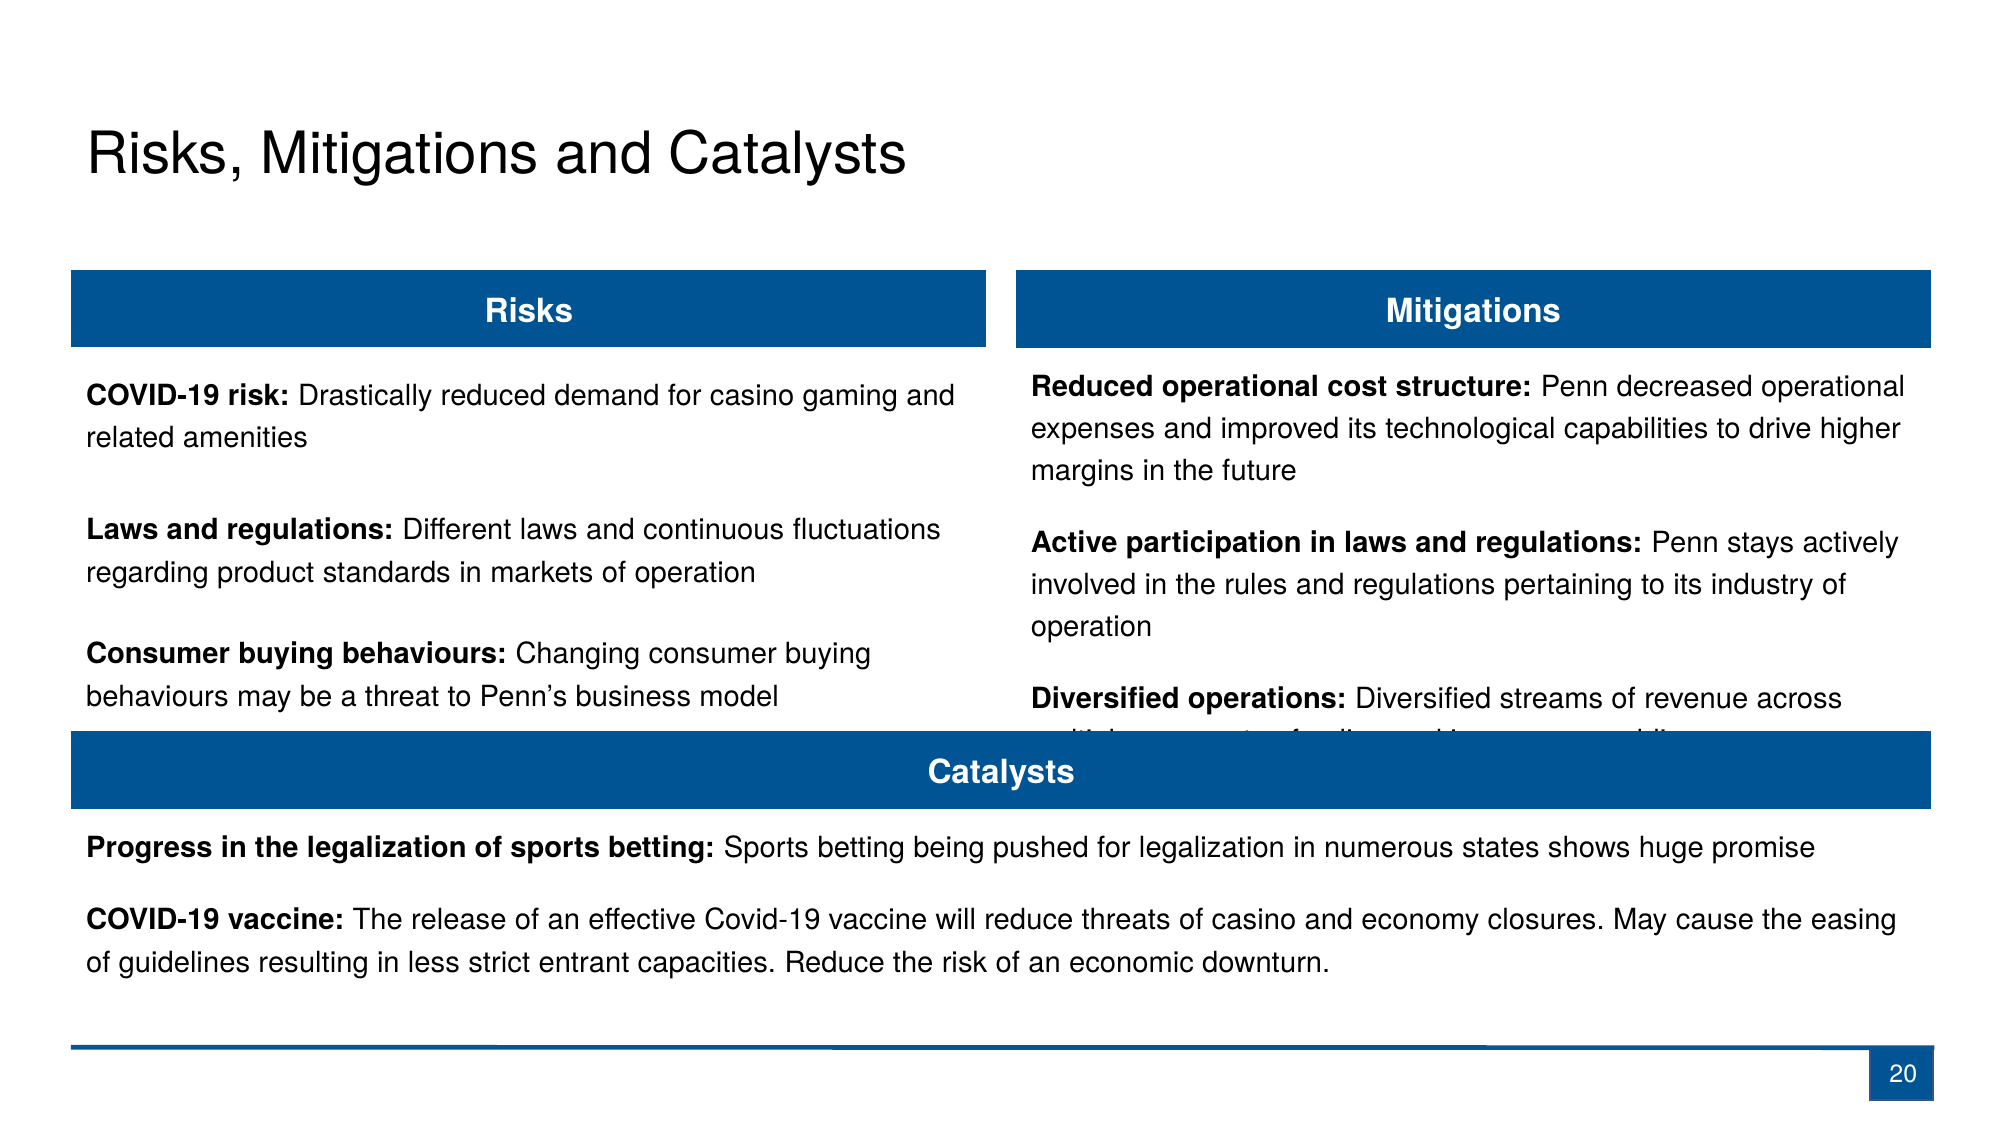

Risks, Mitigations and Catalysts
| Risks |
| --- |
| COVID-19 risk: Drastically reduced demand for casino gaming and related amenities |
| Laws and regulations: Different laws and continuous fluctuations regarding product standards in markets of operation |
| Consumer buying behaviours: Changing consumer buying behaviours may be a threat to Penn’s business model |
| Mitigations |
| --- |
| Reduced operational cost structure: Penn decreased operational expenses and improved its technological capabilities to drive higher margins in the future |
| Active participation in laws and regulations: Penn stays actively involved in the rules and regulations pertaining to its industry of operation |
| Diversified operations: Diversified streams of revenue across multiple segments of online and in-person gambling |
| Catalysts |
| --- |
| Progress in the legalization of sports betting: Sports betting being pushed for legalization in numerous states shows huge promise |
| COVID-19 vaccine: The release of an effective Covid-19 vaccine will reduce threats of casino and economy closures. May cause the easing of guidelines resulting in less strict entrant capacities. Reduce the risk of an economic downturn. |
20